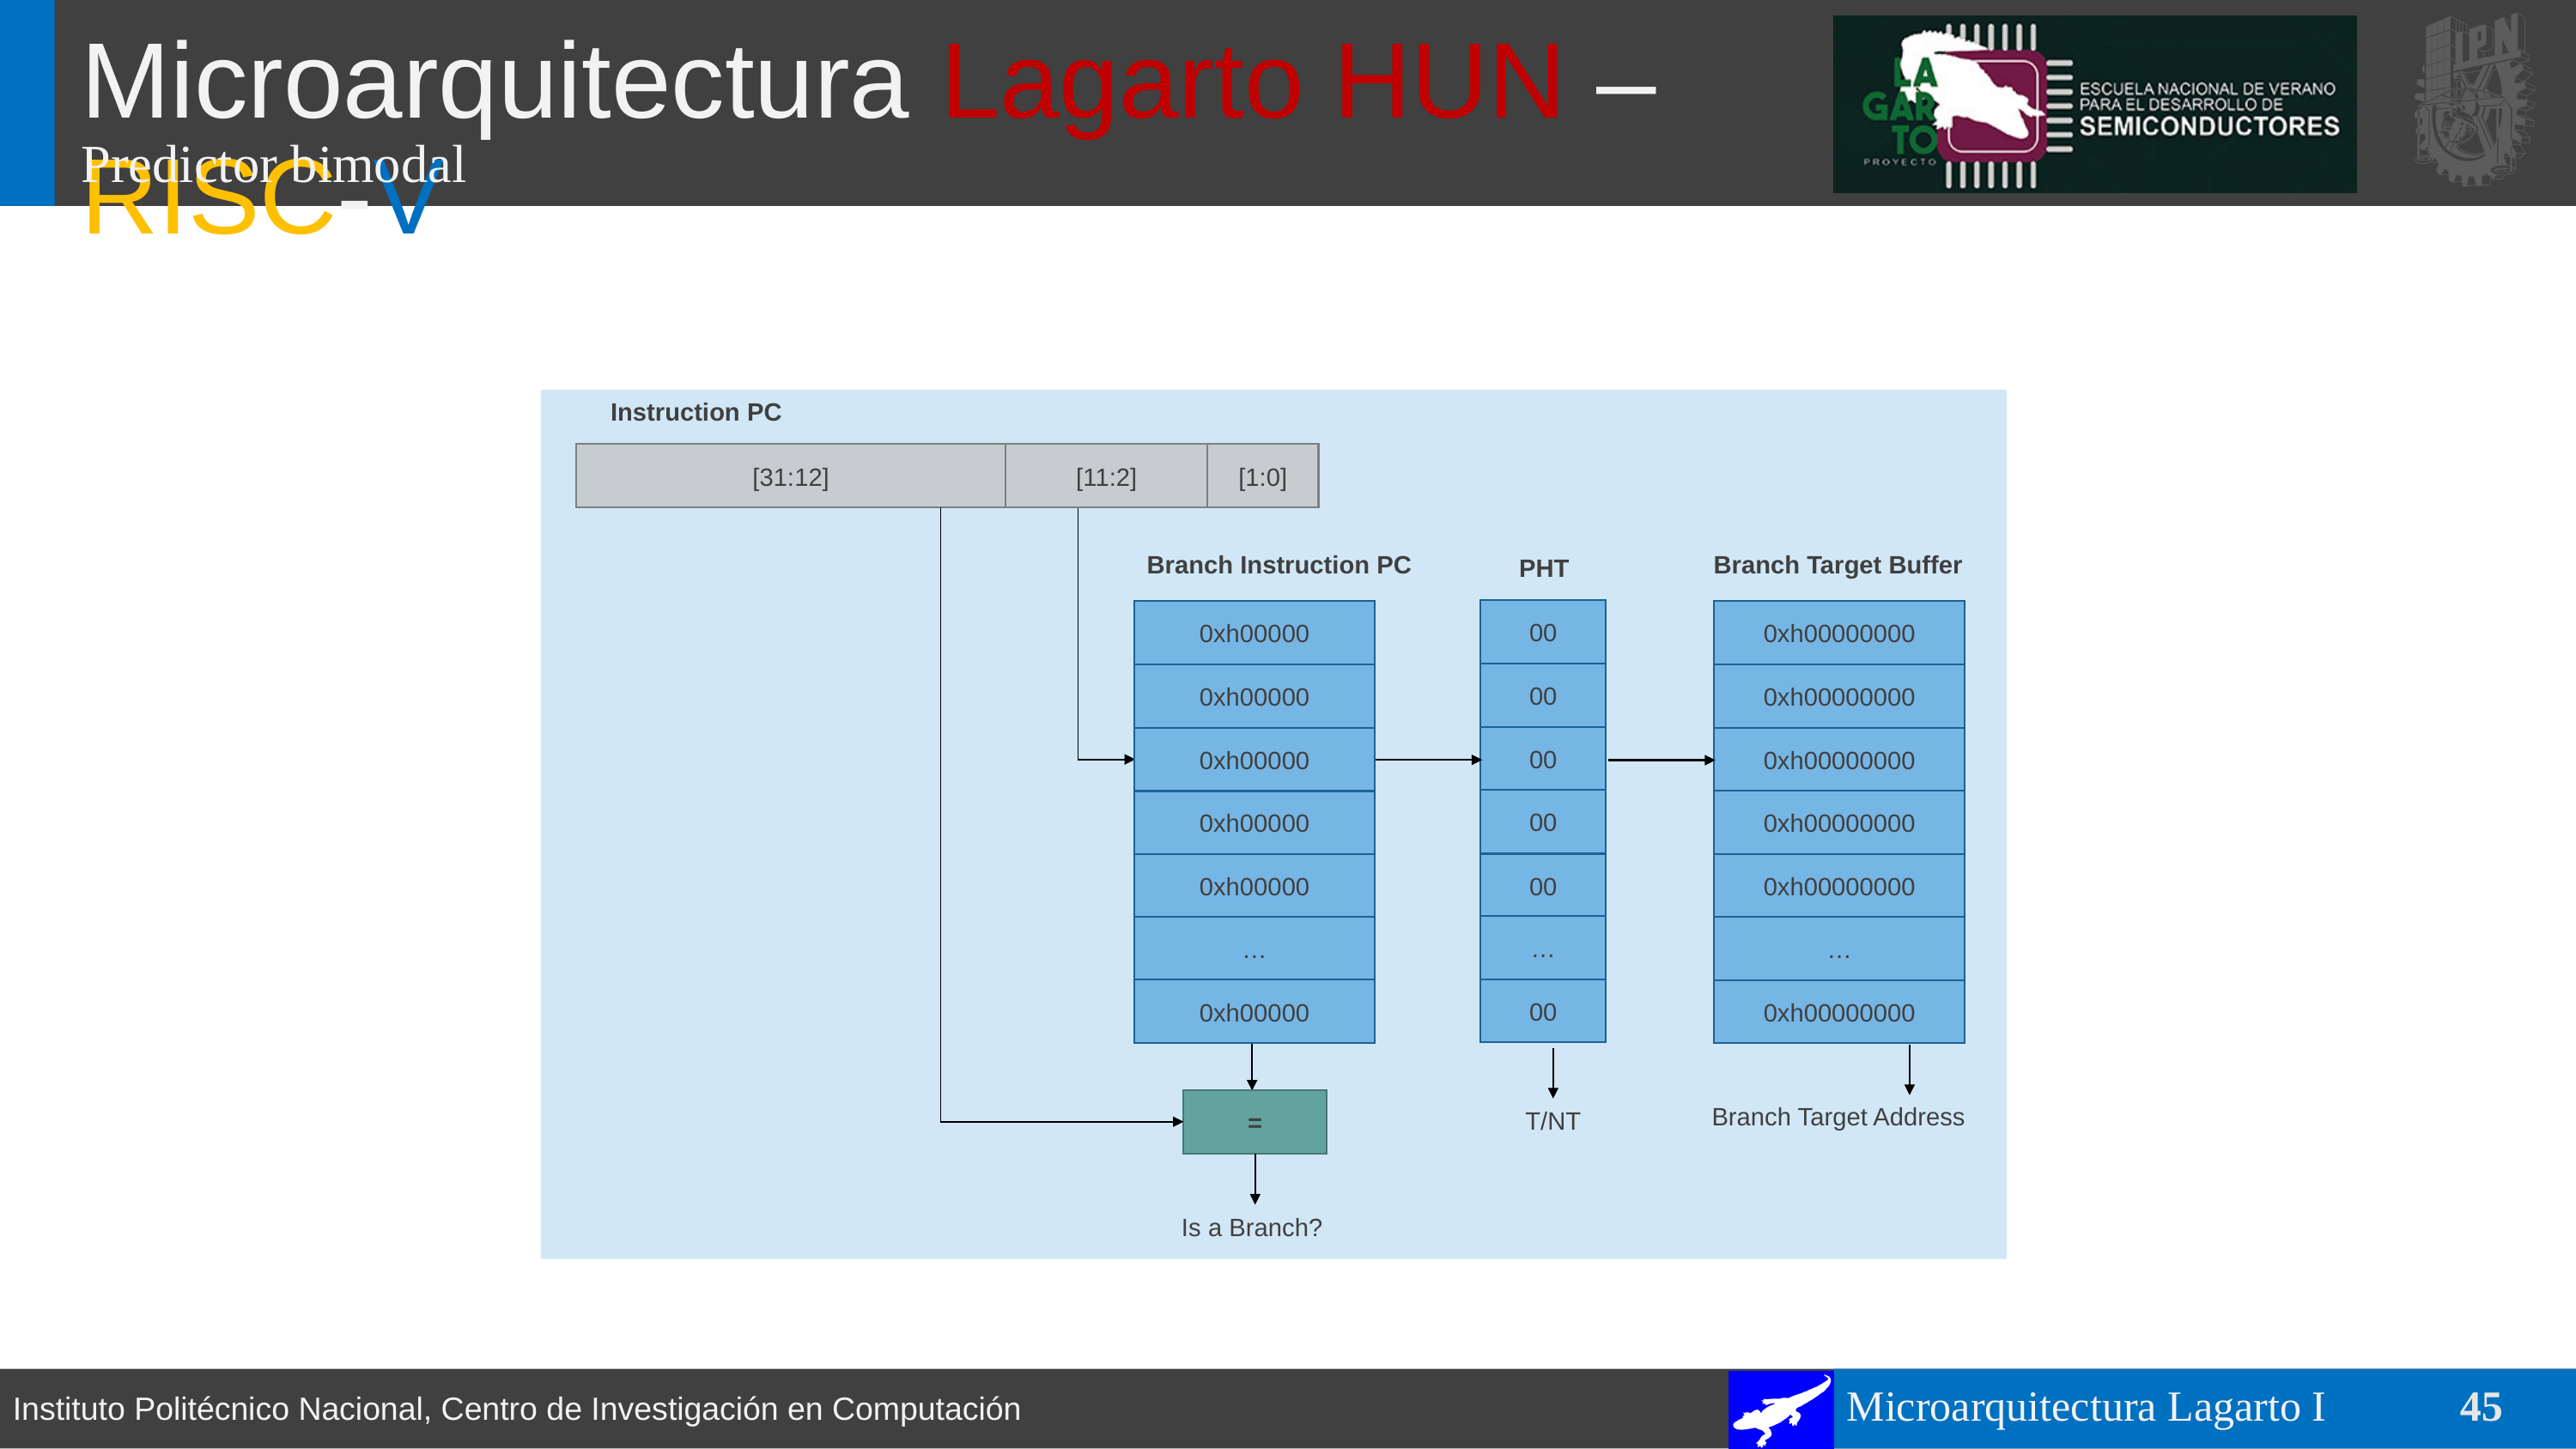

# Microarquitectura Lagarto HUN – RISC-V
Predictor bimodal

Instruction PC
[31:12]
[11:2]
[1:0]
Branch Instruction PC
Branch Target Buffer
PHT
00
0xh00000
0xh00000000
00
0xh00000
0xh00000000
00
0xh00000
0xh00000000
00
0xh00000
0xh00000000
00
0xh00000
0xh00000000
…
…
…
00
0xh00000
0xh00000000
=
Branch Target Address
T/NT
Is a Branch?
Microarquitectura Lagarto I
45